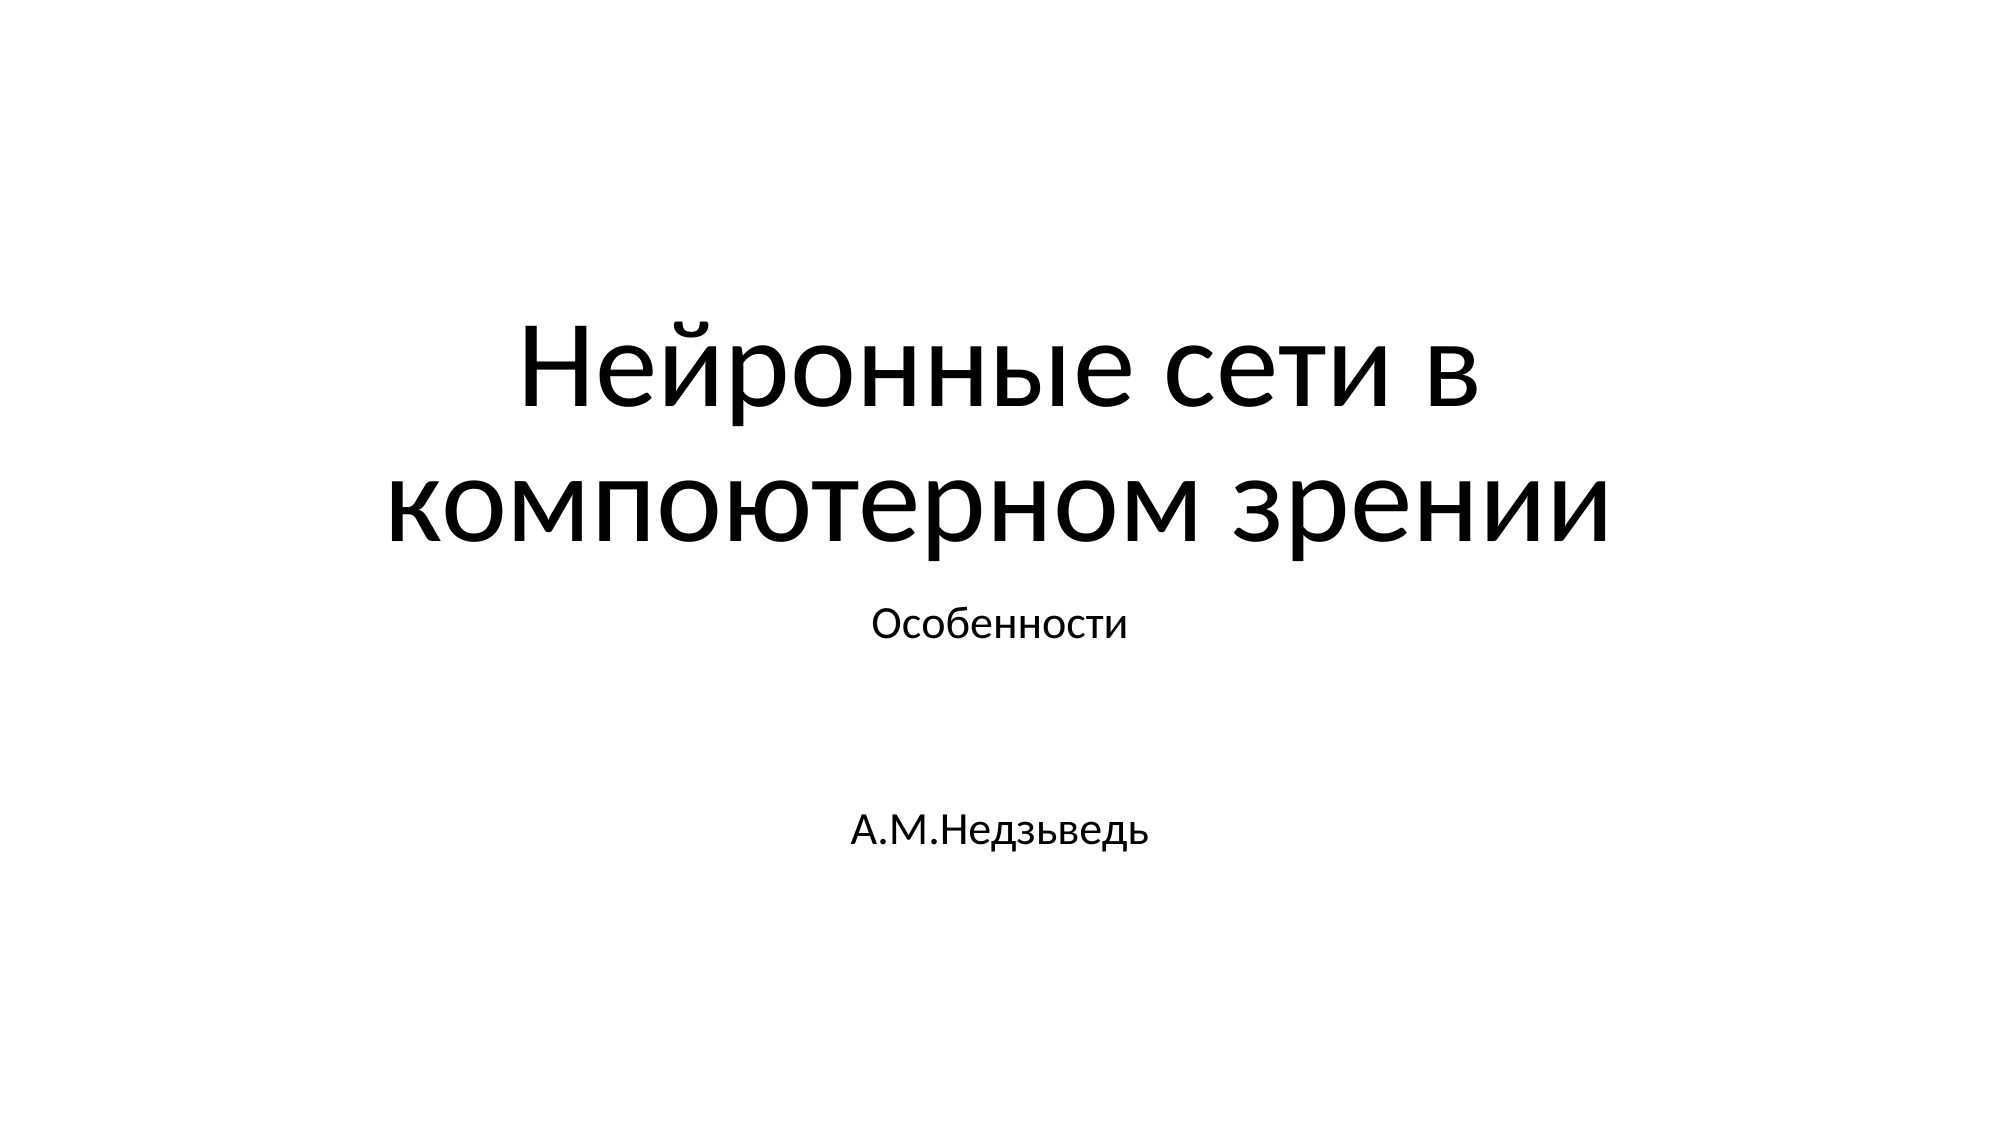

# Нейронные сети в компоютерном зрении
Особенности

А.М.Недзьведь